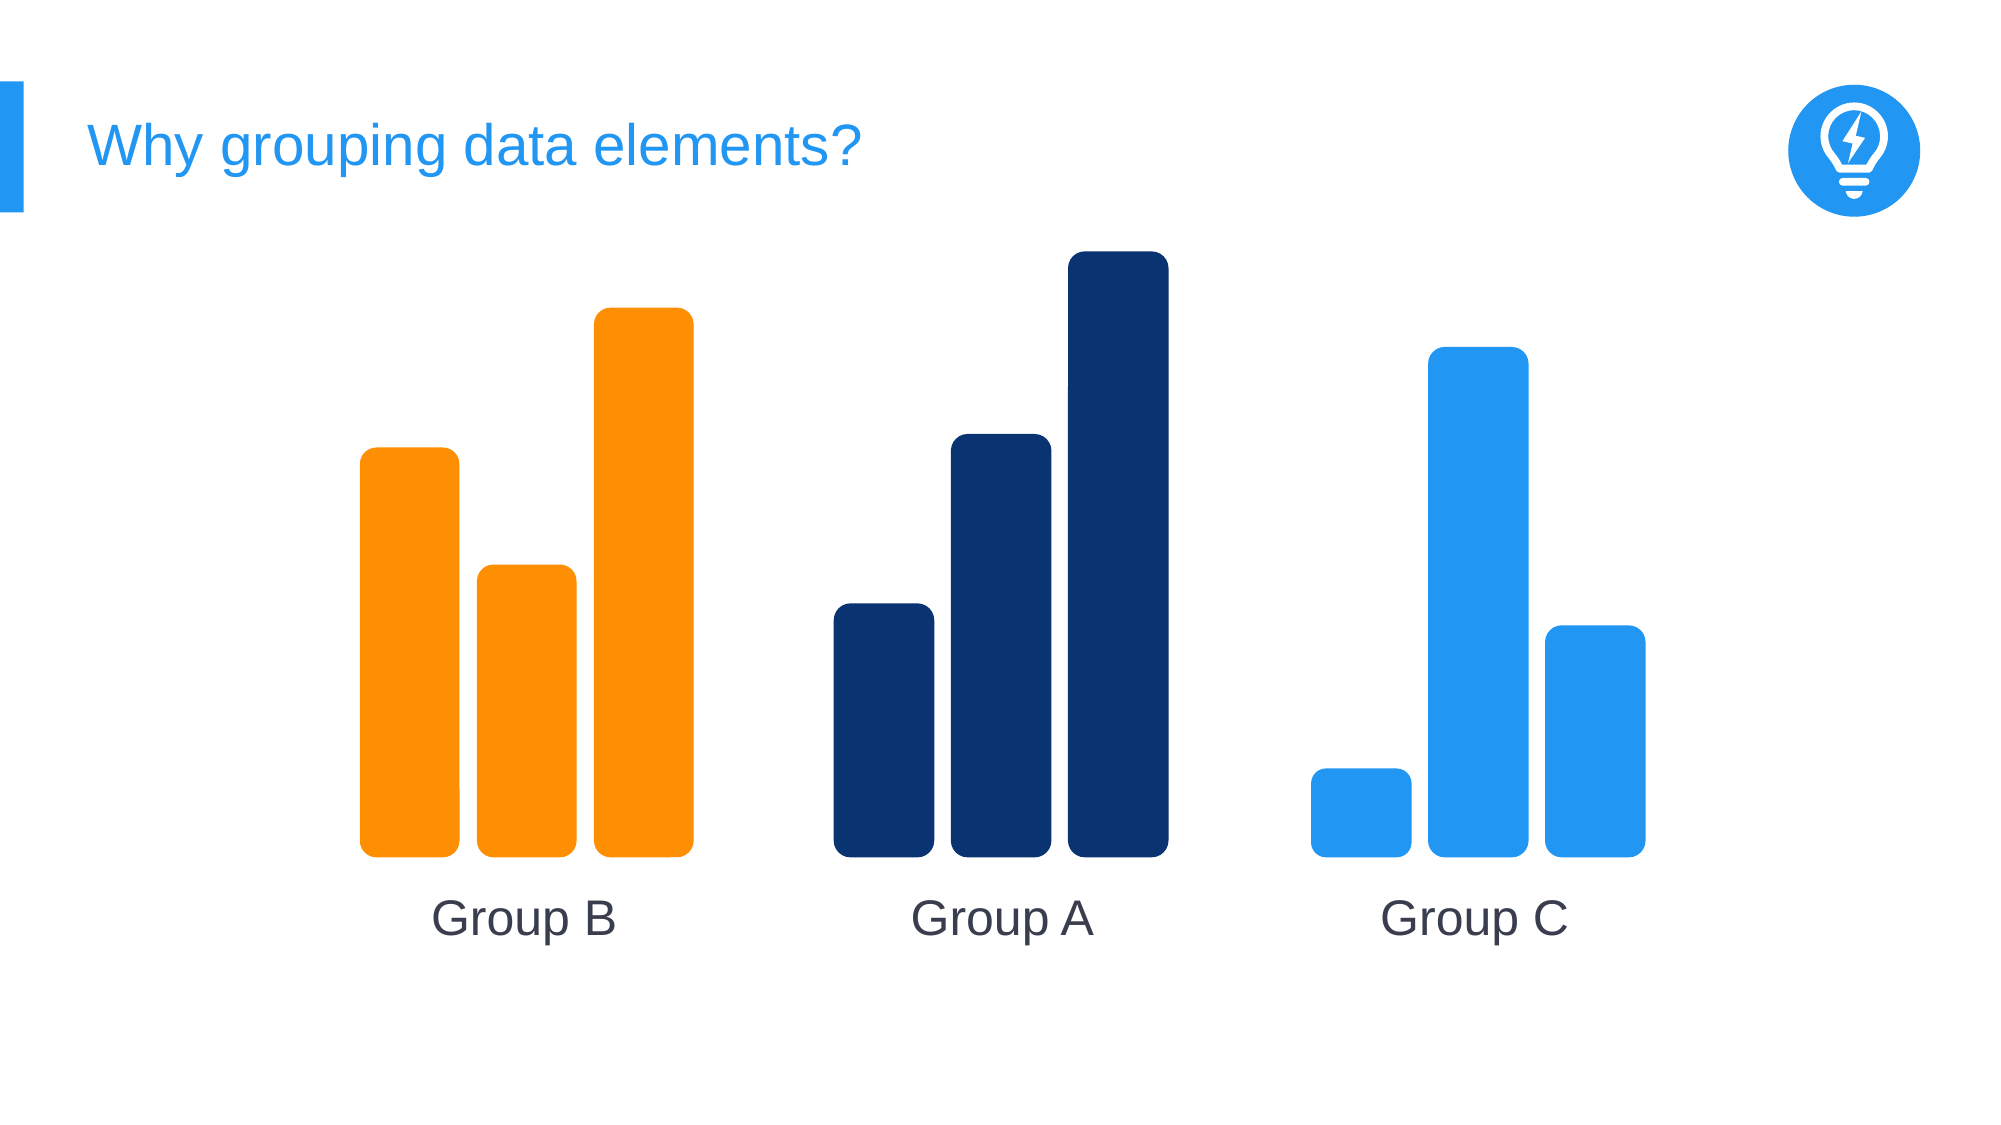

# Why grouping data elements?

Group B
Group A
Group C